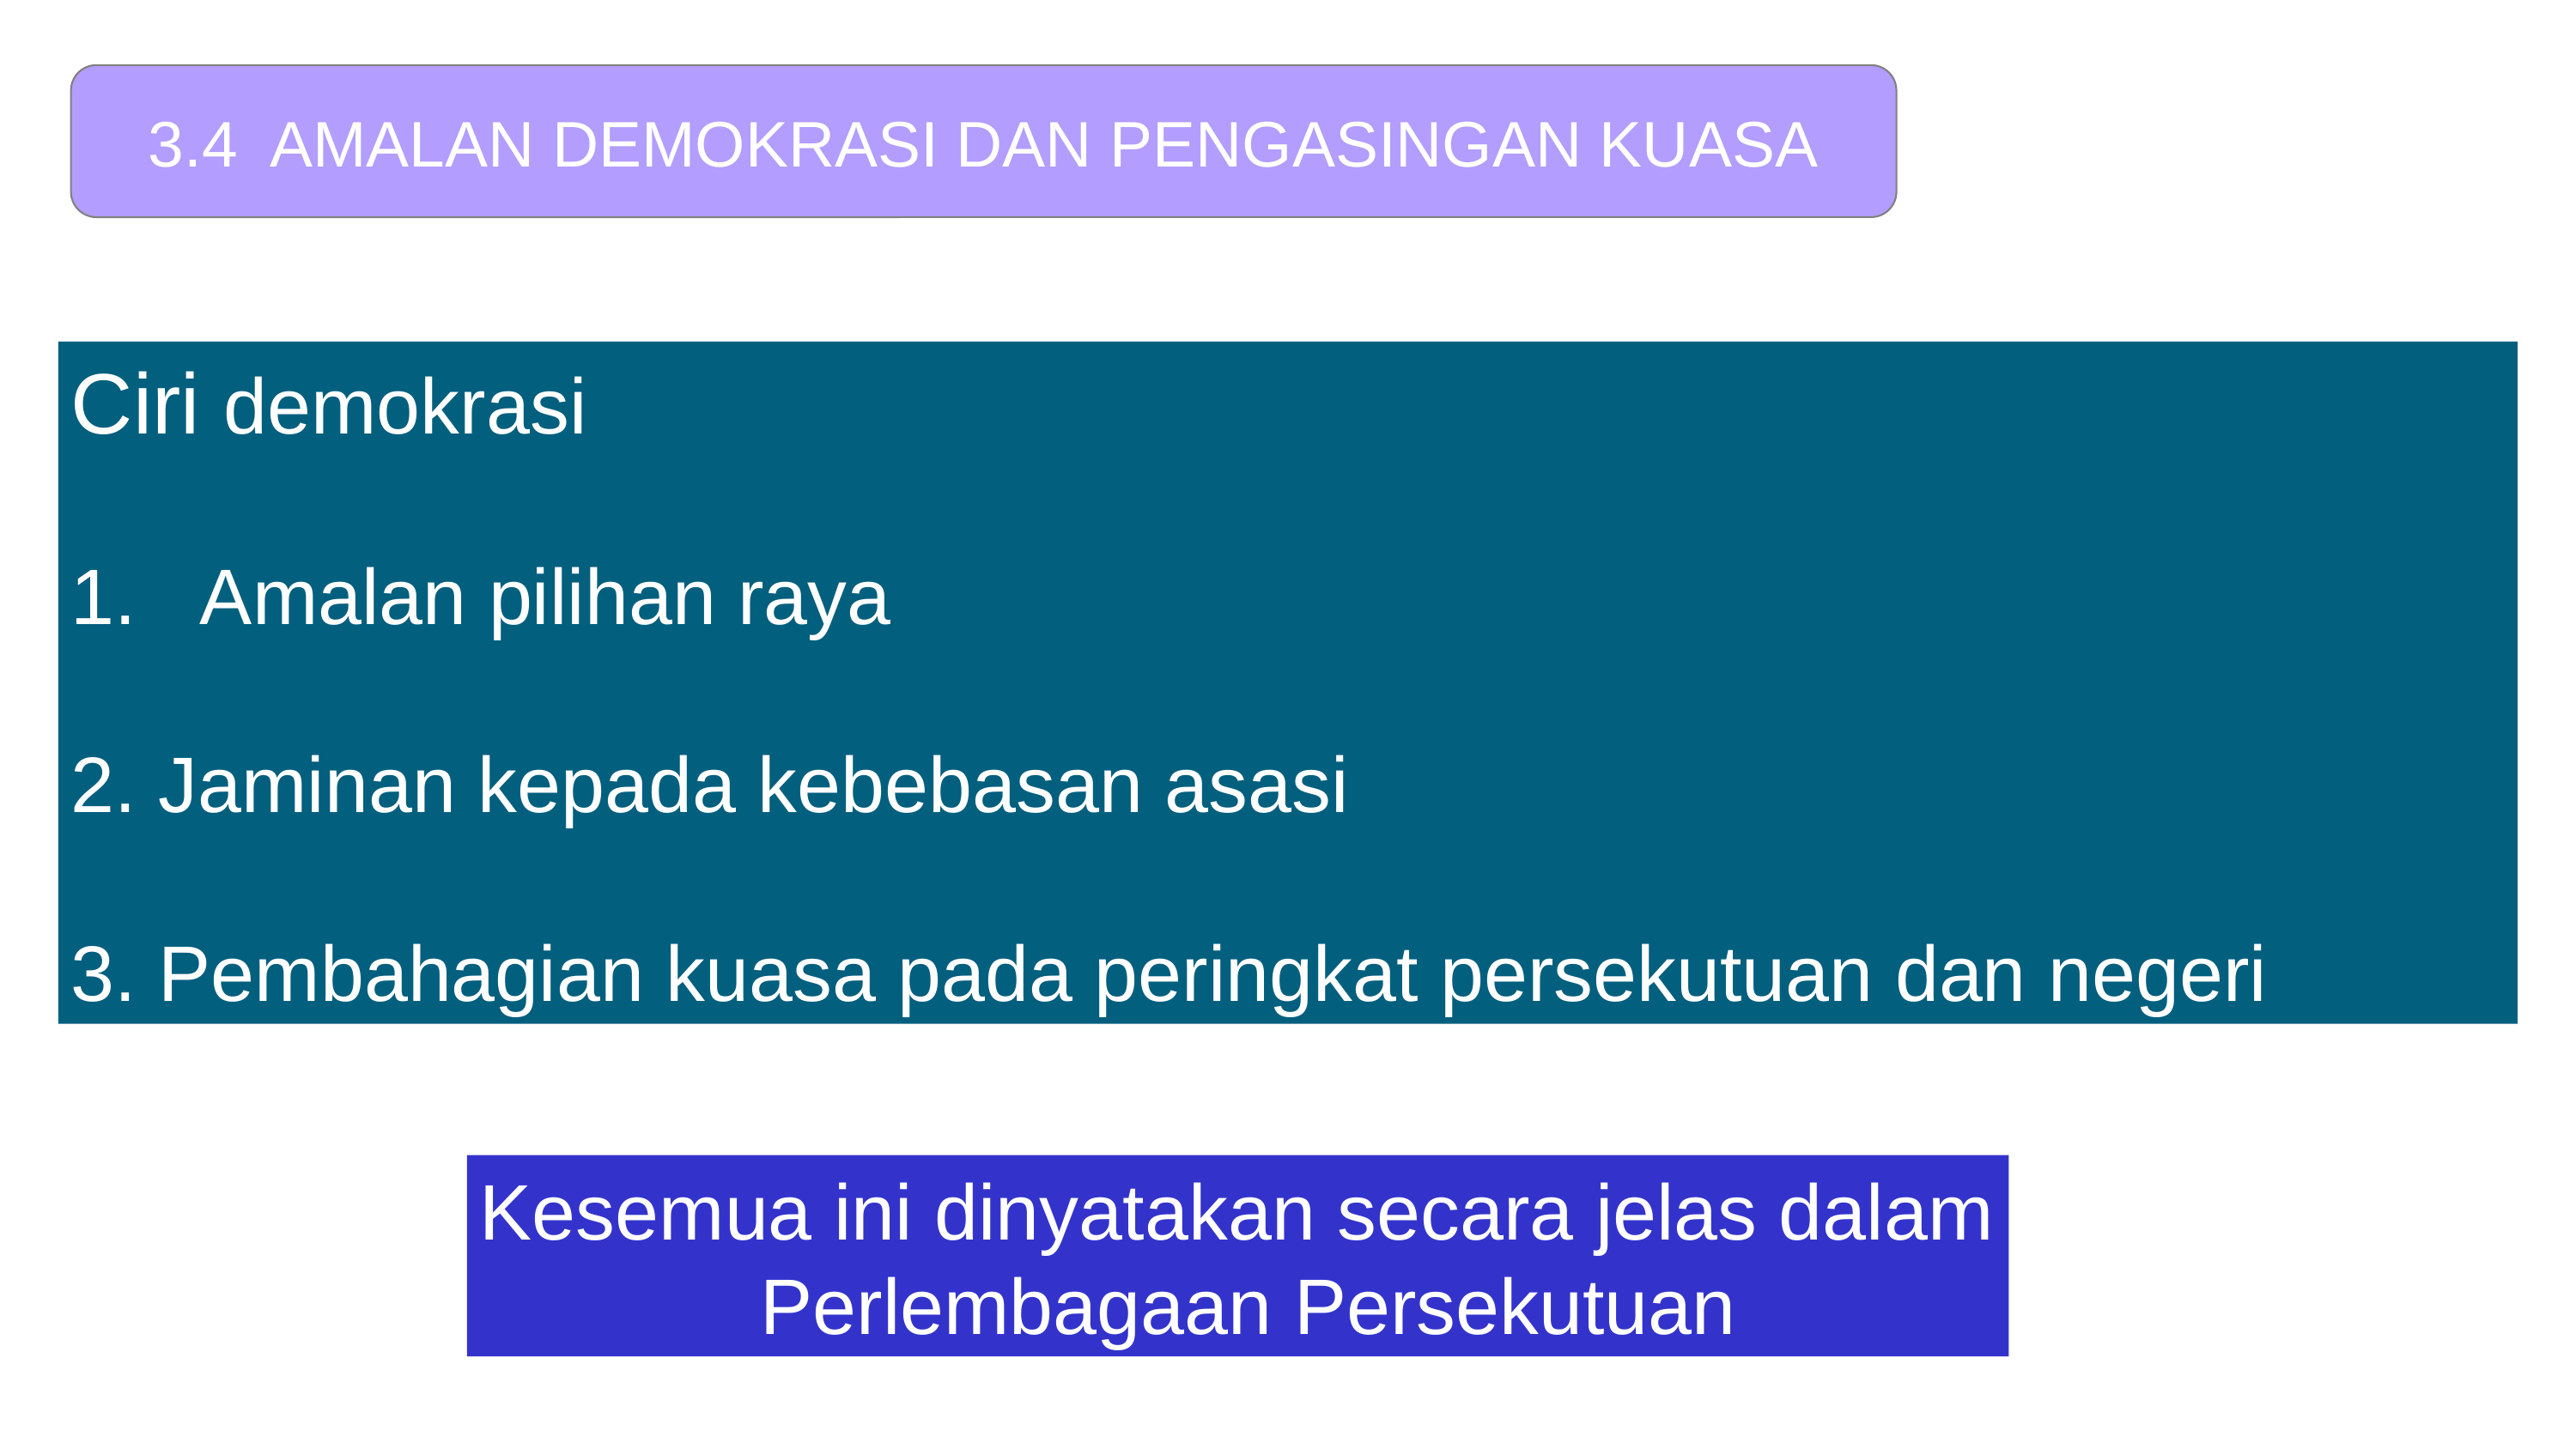

3.4  AMALAN DEMOKRASI DAN PENGASINGAN KUASA
Ciri demokrasi

Amalan pilihan raya

2. Jaminan kepada kebebasan asasi

3. Pembahagian kuasa pada peringkat persekutuan dan negeri
Kesemua ini dinyatakan secara jelas dalam
 Perlembagaan Persekutuan